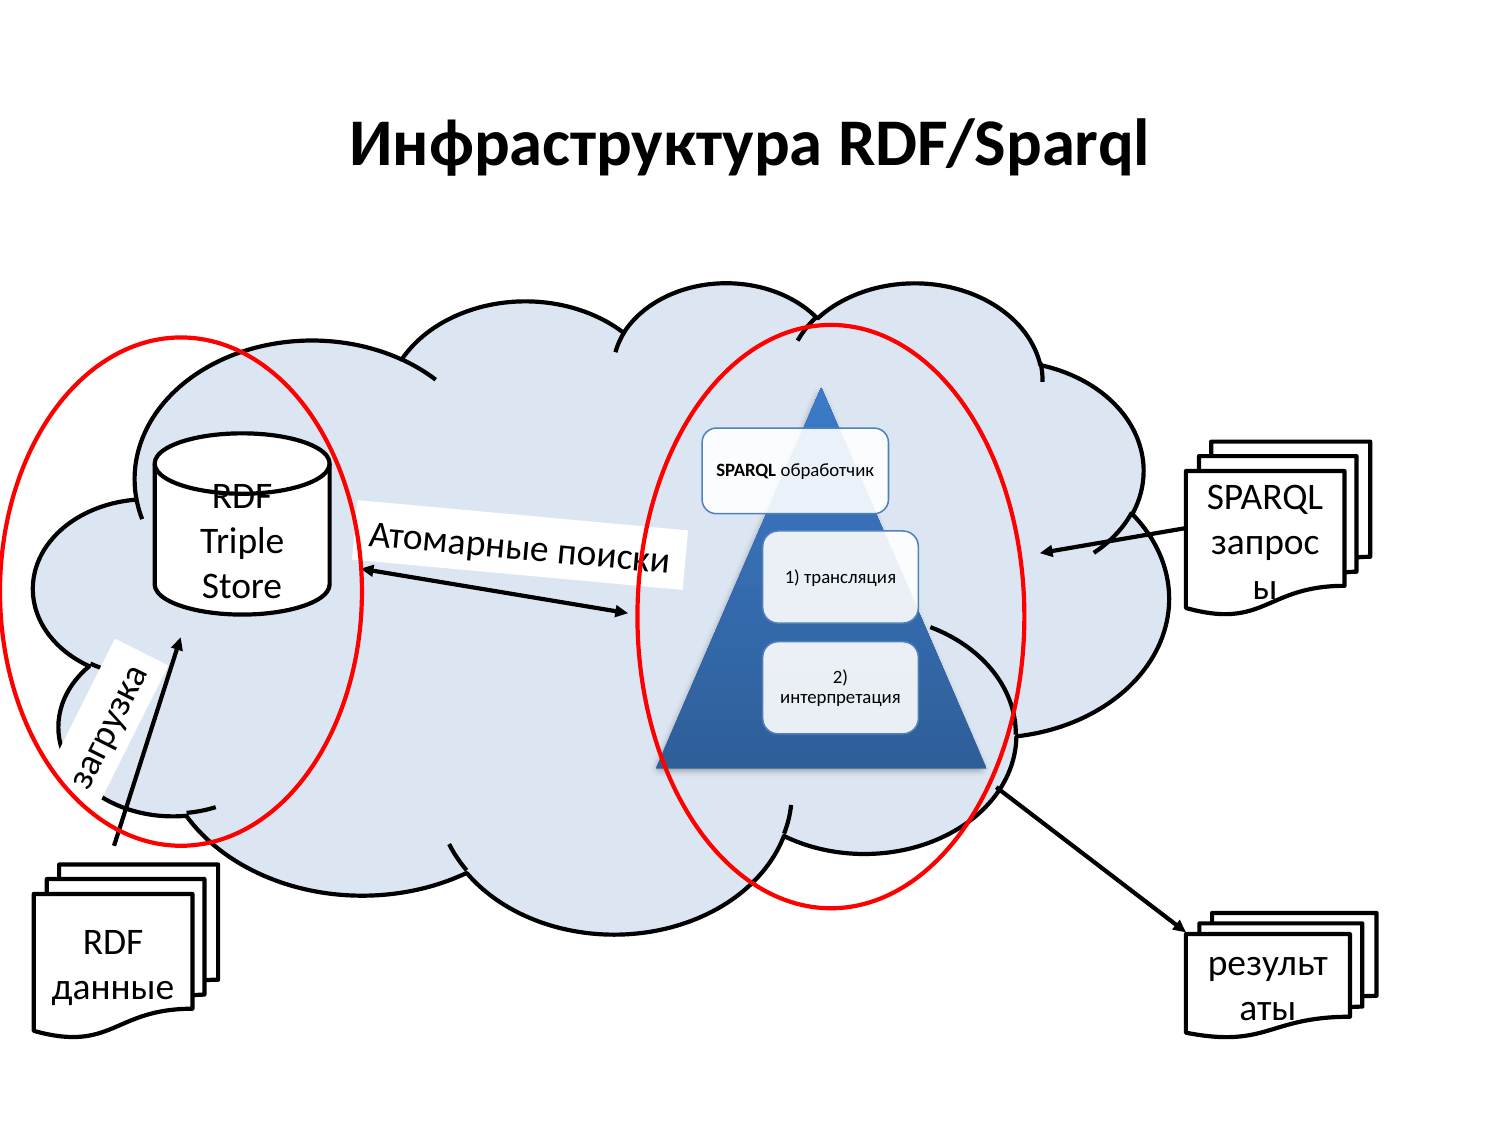

# Инфраструктура RDF/Sparql

SPARQL обработчик
1) трансляция
2) интерпретация
RDF Triple Store
SPARQL запросы
Атомарные поиски
 загрузка
RDF данные
результаты